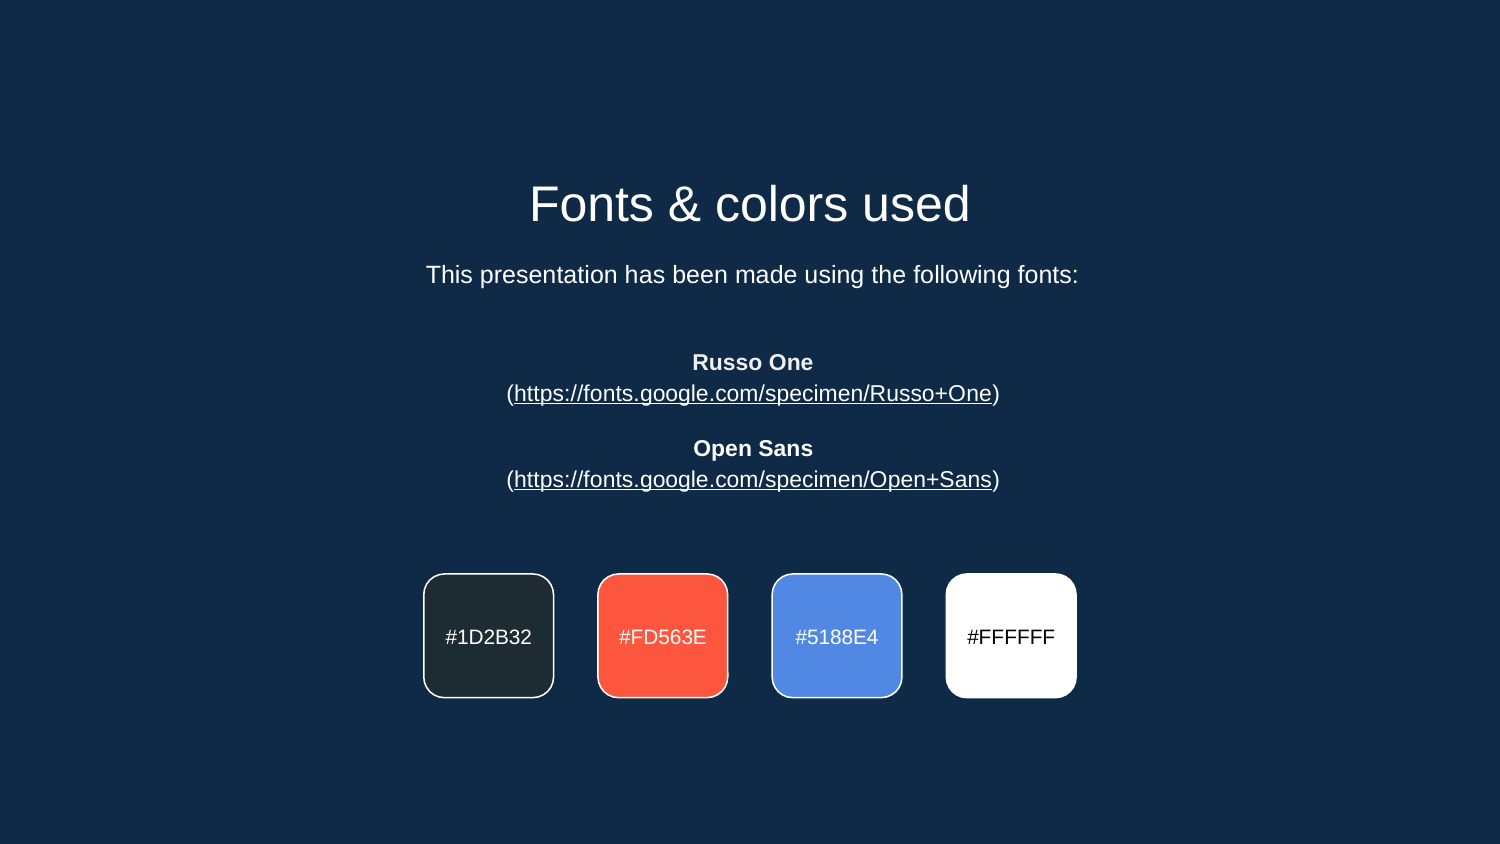

Fonts & colors used
This presentation has been made using the following fonts:

Russo One
(https://fonts.google.com/specimen/Russo+One)

Open Sans
(https://fonts.google.com/specimen/Open+Sans)

#1D2B32
#FD563E
#5188E4
#FFFFFF